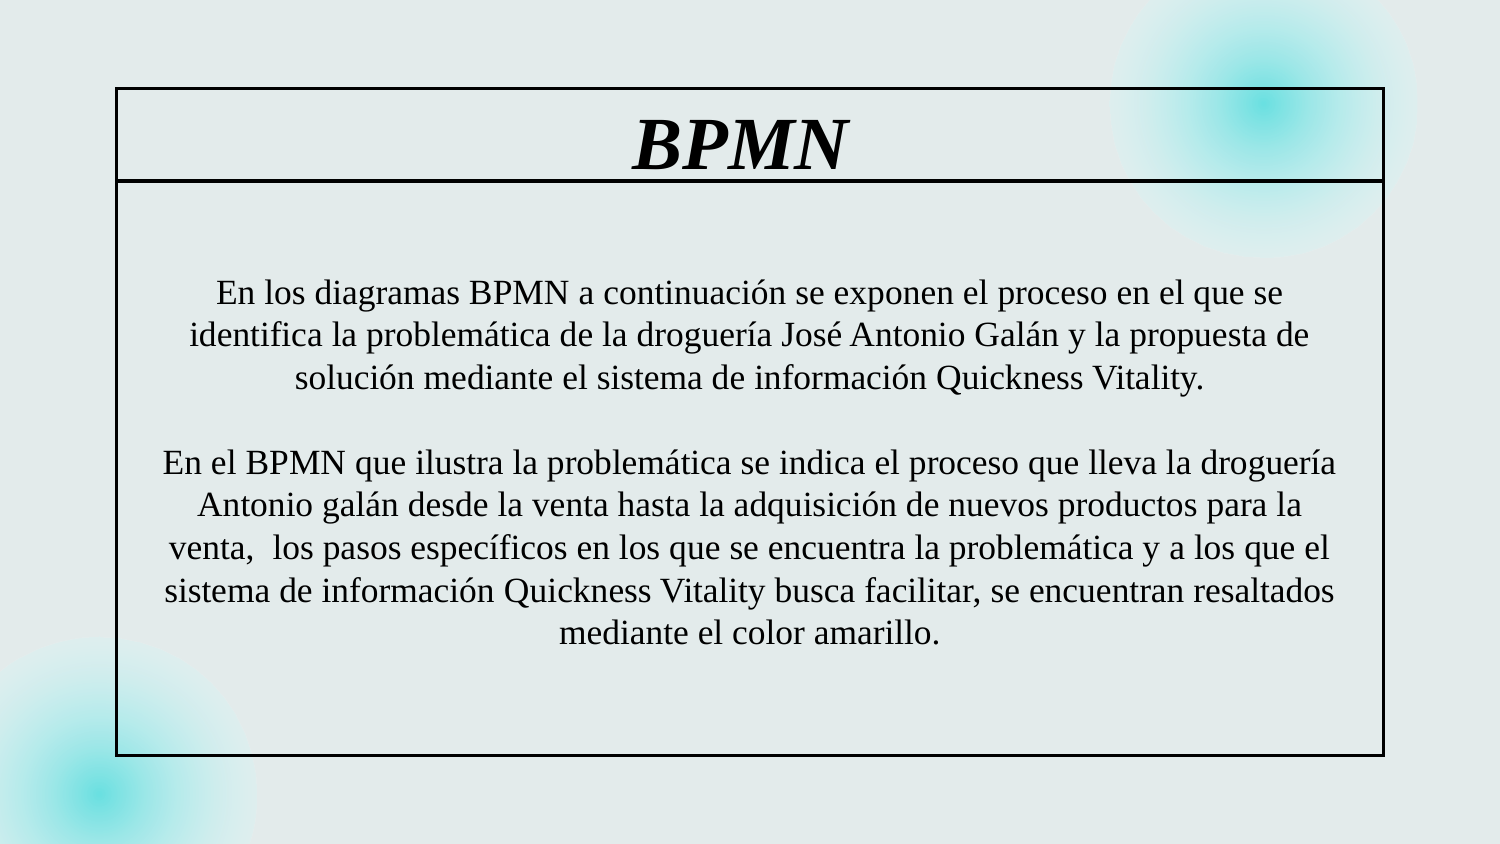

BPMN
En los diagramas BPMN a continuación se exponen el proceso en el que se identifica la problemática de la droguería José Antonio Galán y la propuesta de solución mediante el sistema de información Quickness Vitality.

En el BPMN que ilustra la problemática se indica el proceso que lleva la droguería Antonio galán desde la venta hasta la adquisición de nuevos productos para la venta,  los pasos específicos en los que se encuentra la problemática y a los que el sistema de información Quickness Vitality busca facilitar, se encuentran resaltados mediante el color amarillo.